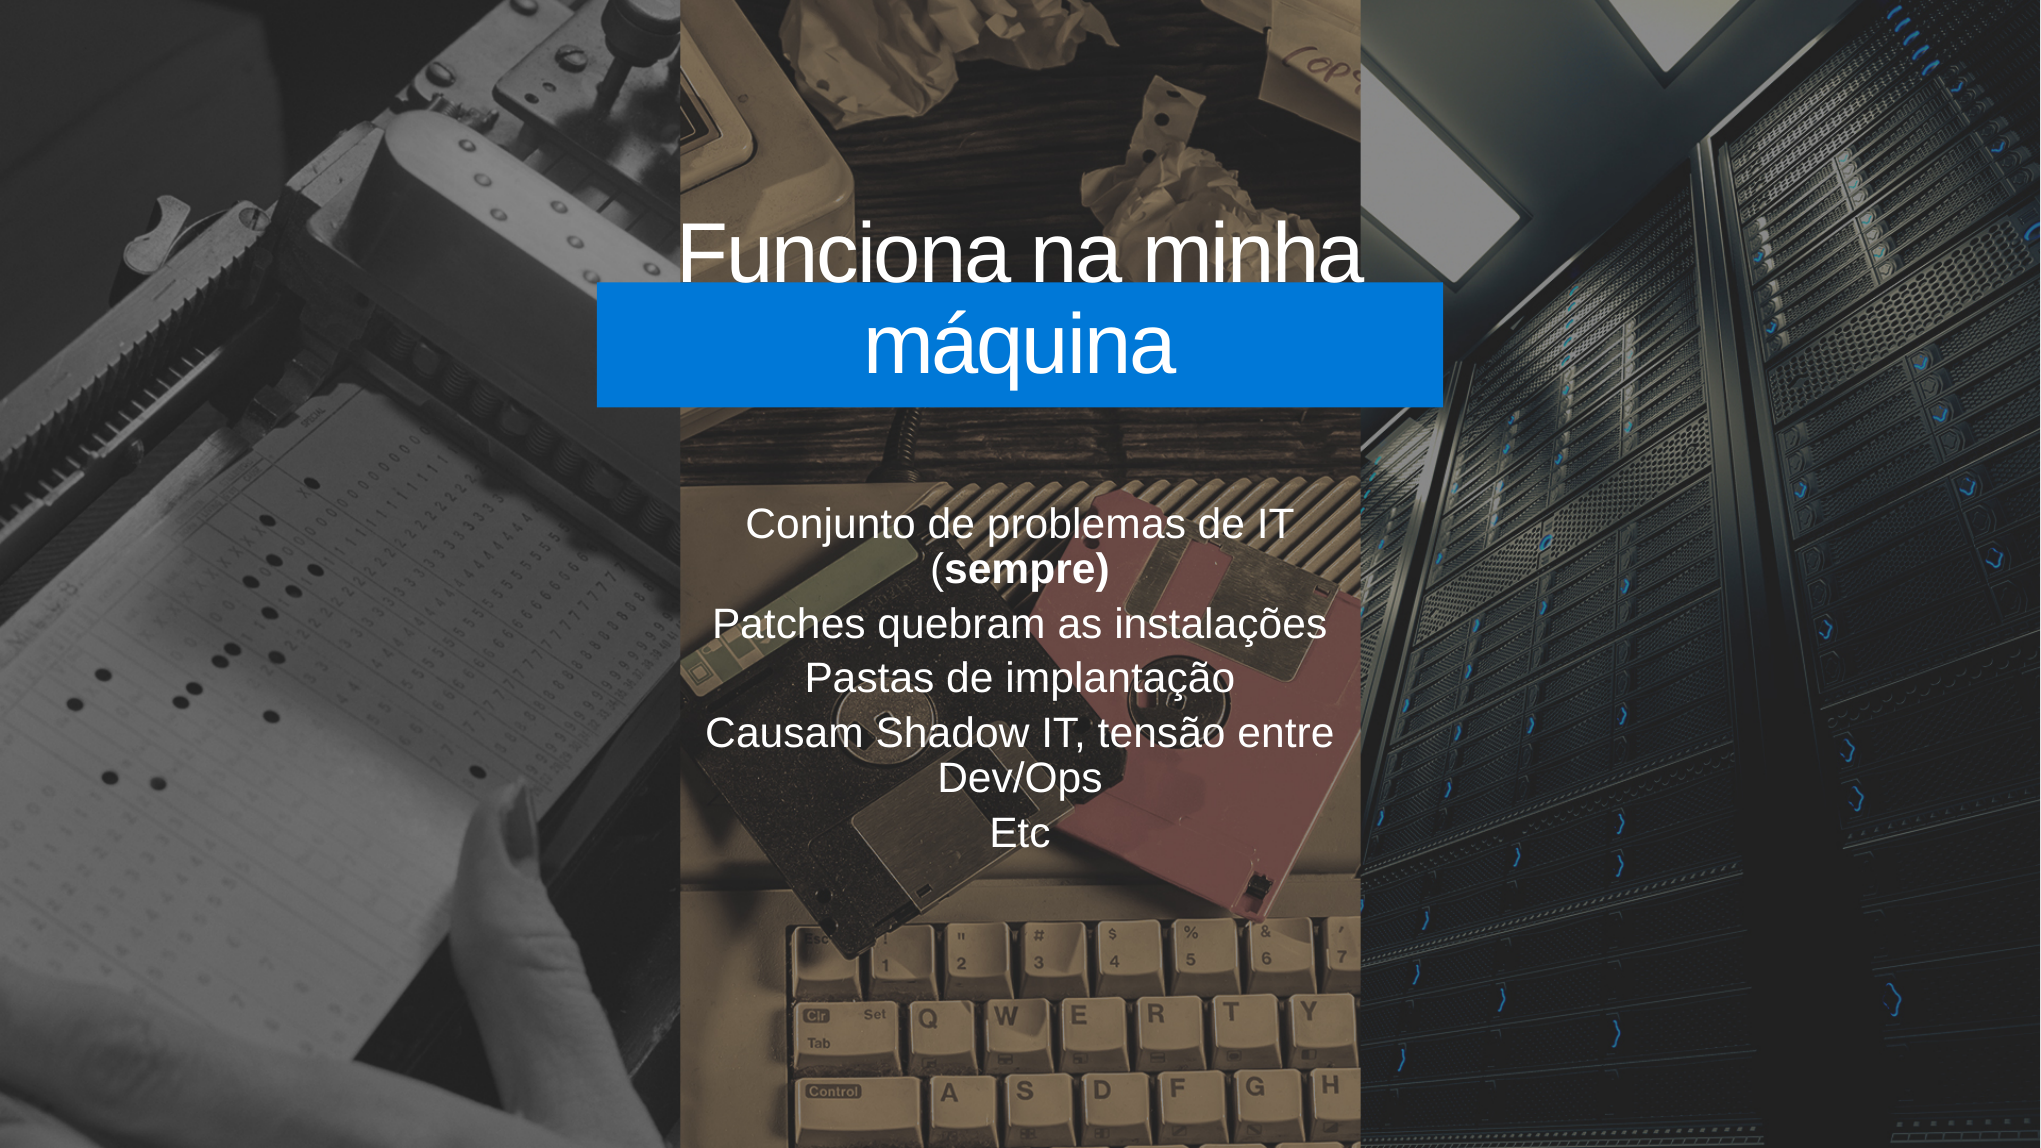

Funciona na minha máquina
Conjunto de problemas de IT (sempre)
Patches quebram as instalações
Pastas de implantação
Causam Shadow IT, tensão entre Dev/Ops
Etc